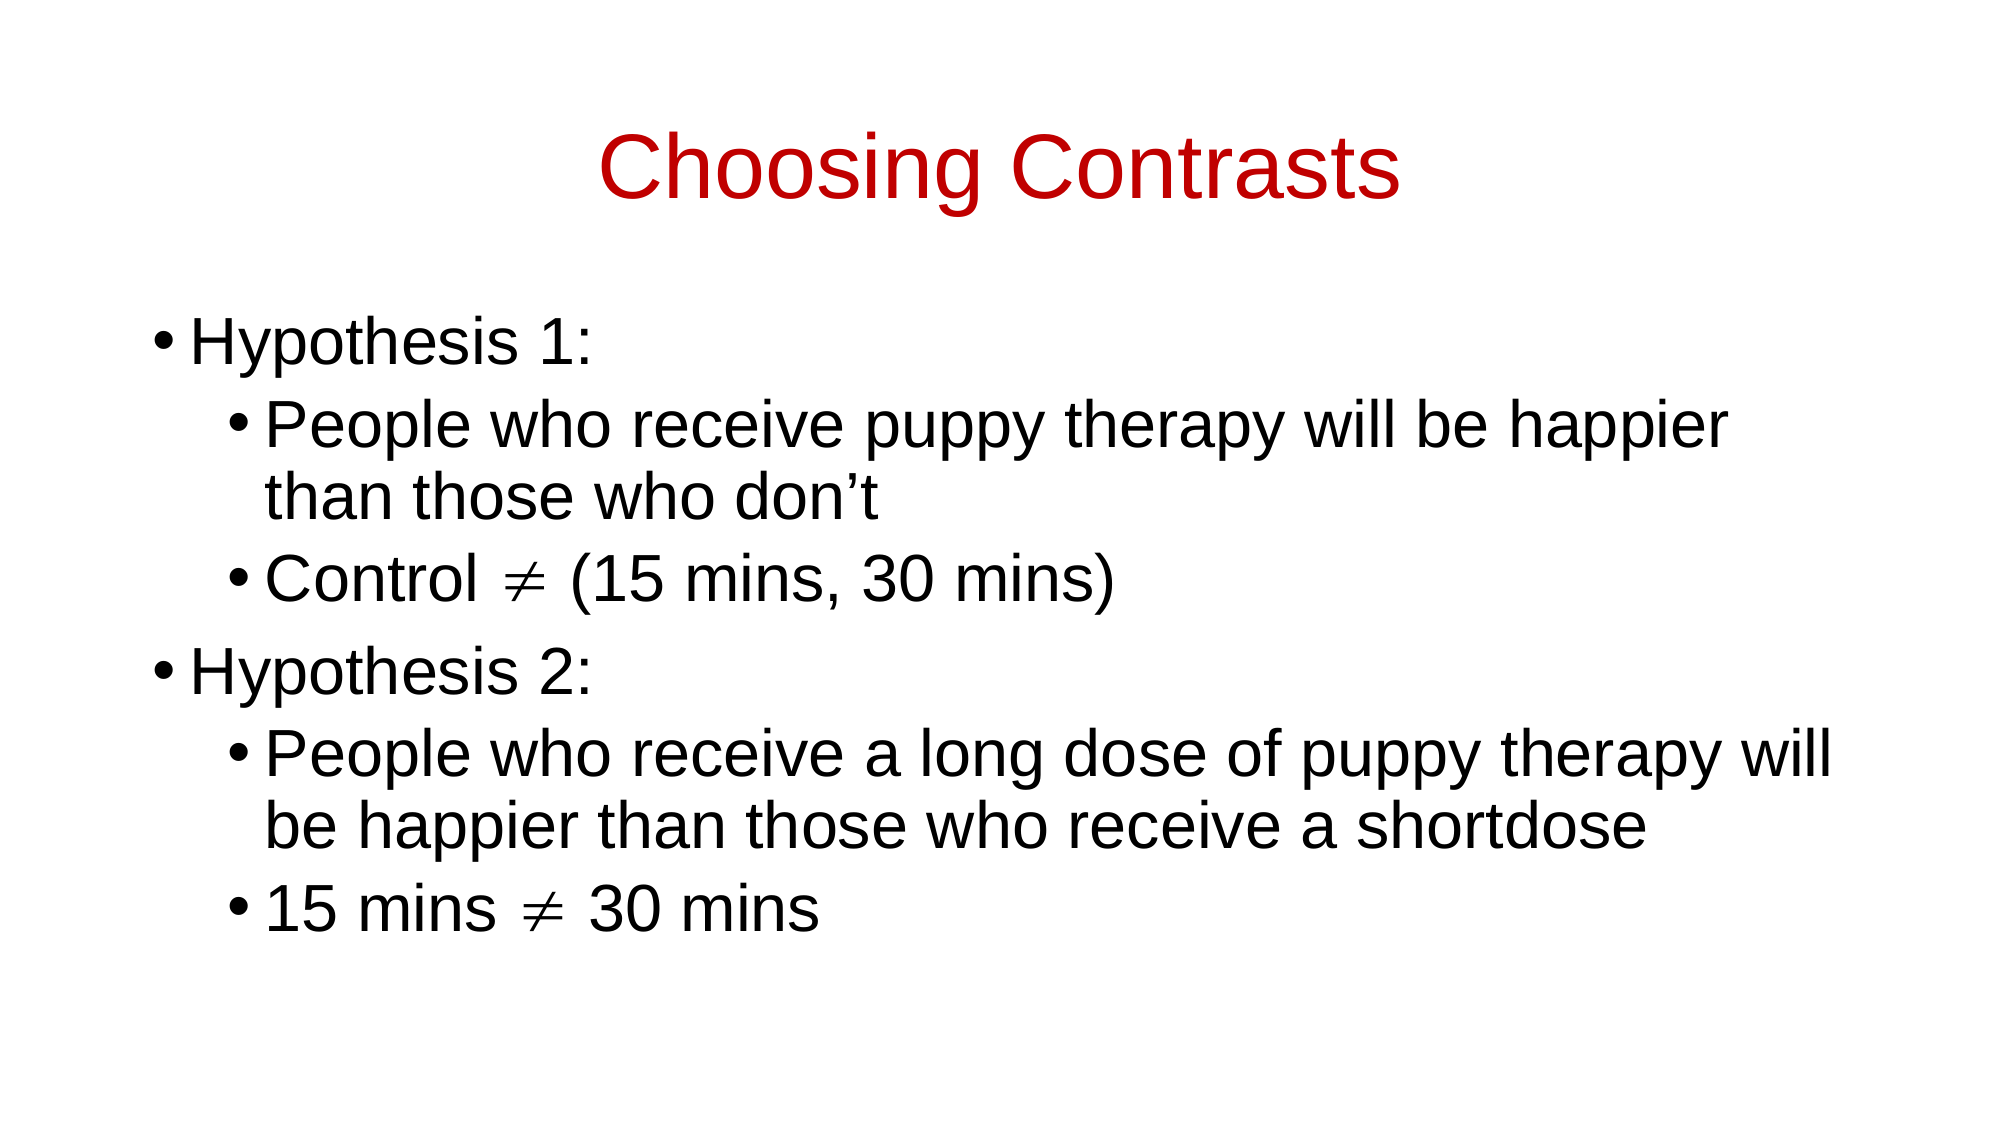

# Choosing Contrasts
Hypothesis 1:
People who receive puppy therapy will be happier than those who don’t
Control ≠ (15 mins, 30 mins)
Hypothesis 2:
People who receive a long dose of puppy therapy will be happier than those who receive a shortdose
15 mins ≠ 30 mins